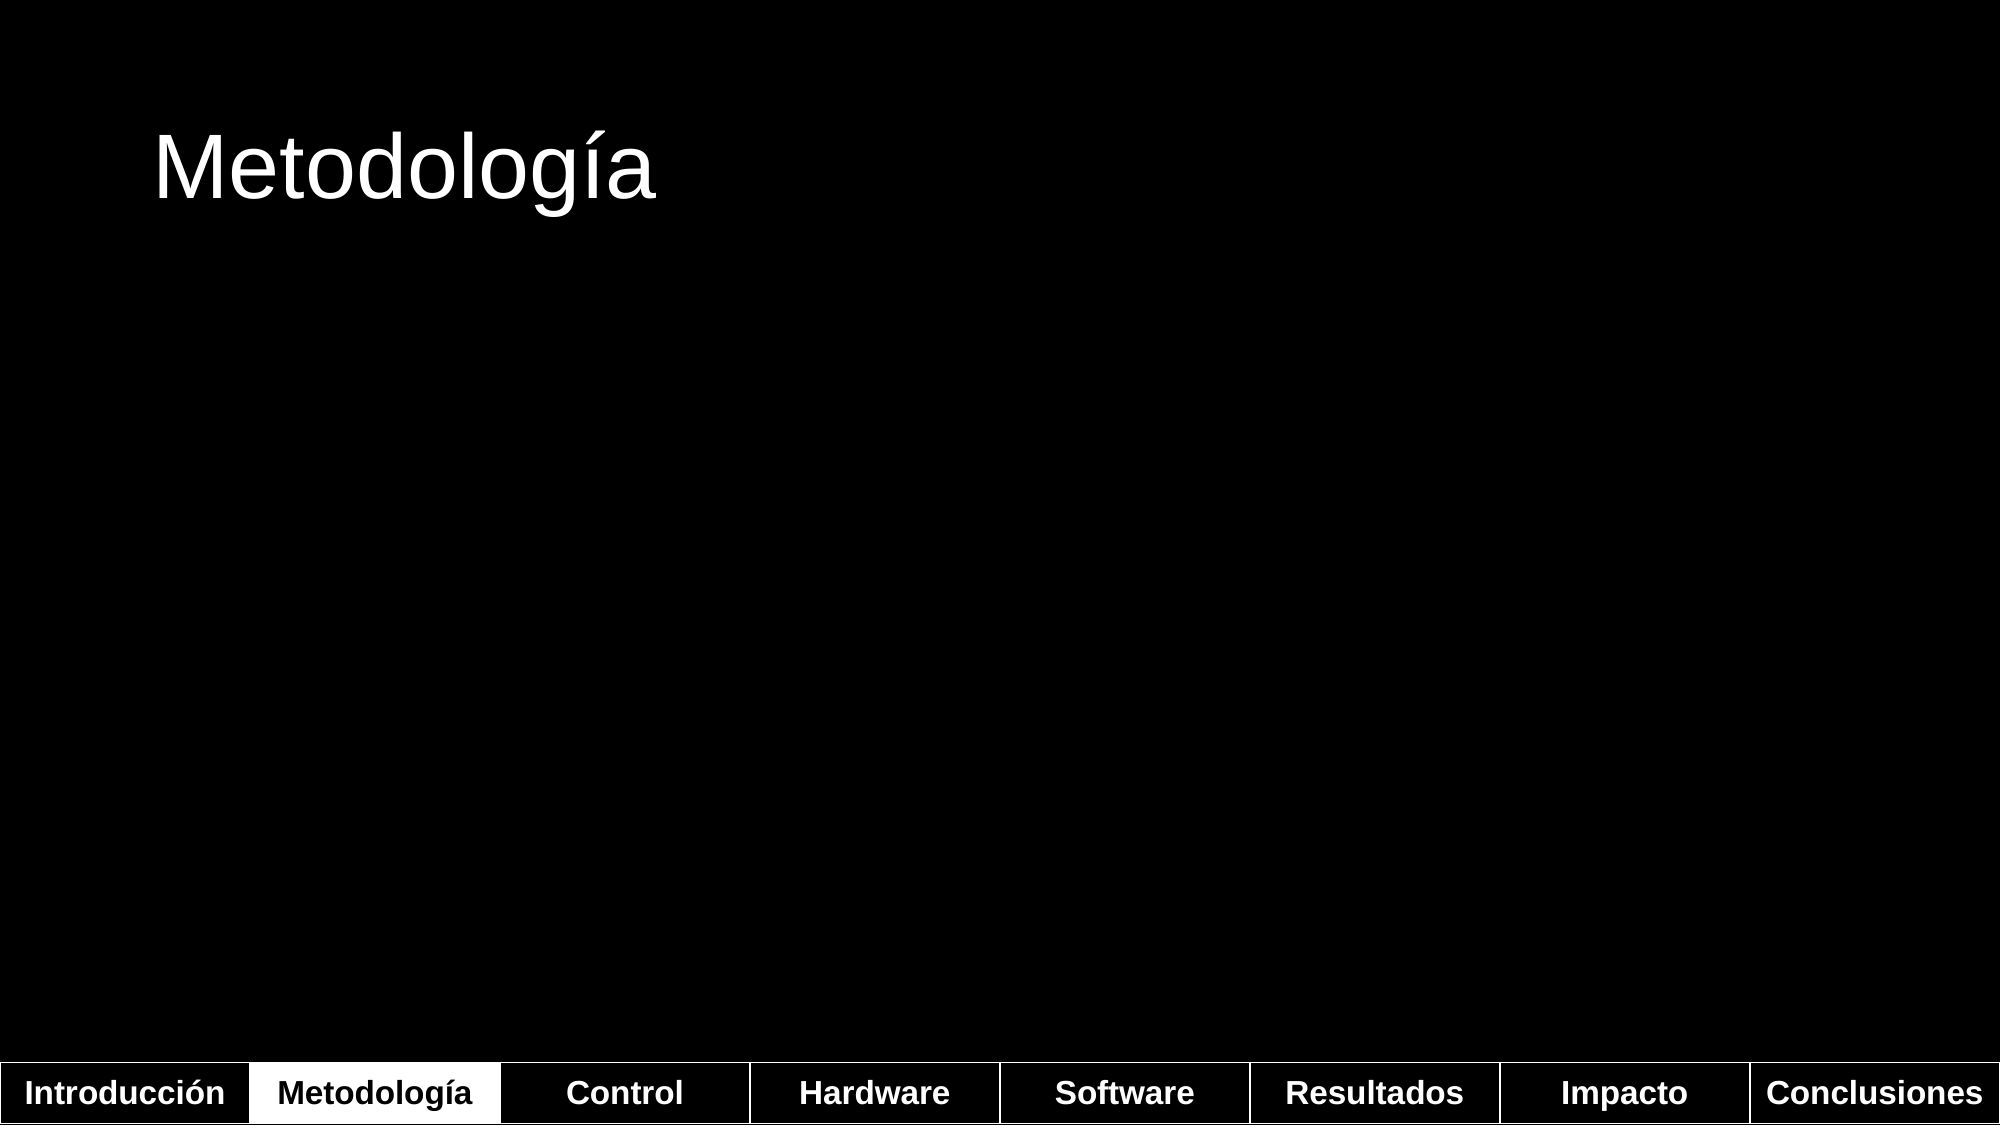

# Metodología
| Introducción | Metodología | Control | Hardware | Software | Resultados | Impacto | Conclusiones |
| --- | --- | --- | --- | --- | --- | --- | --- |